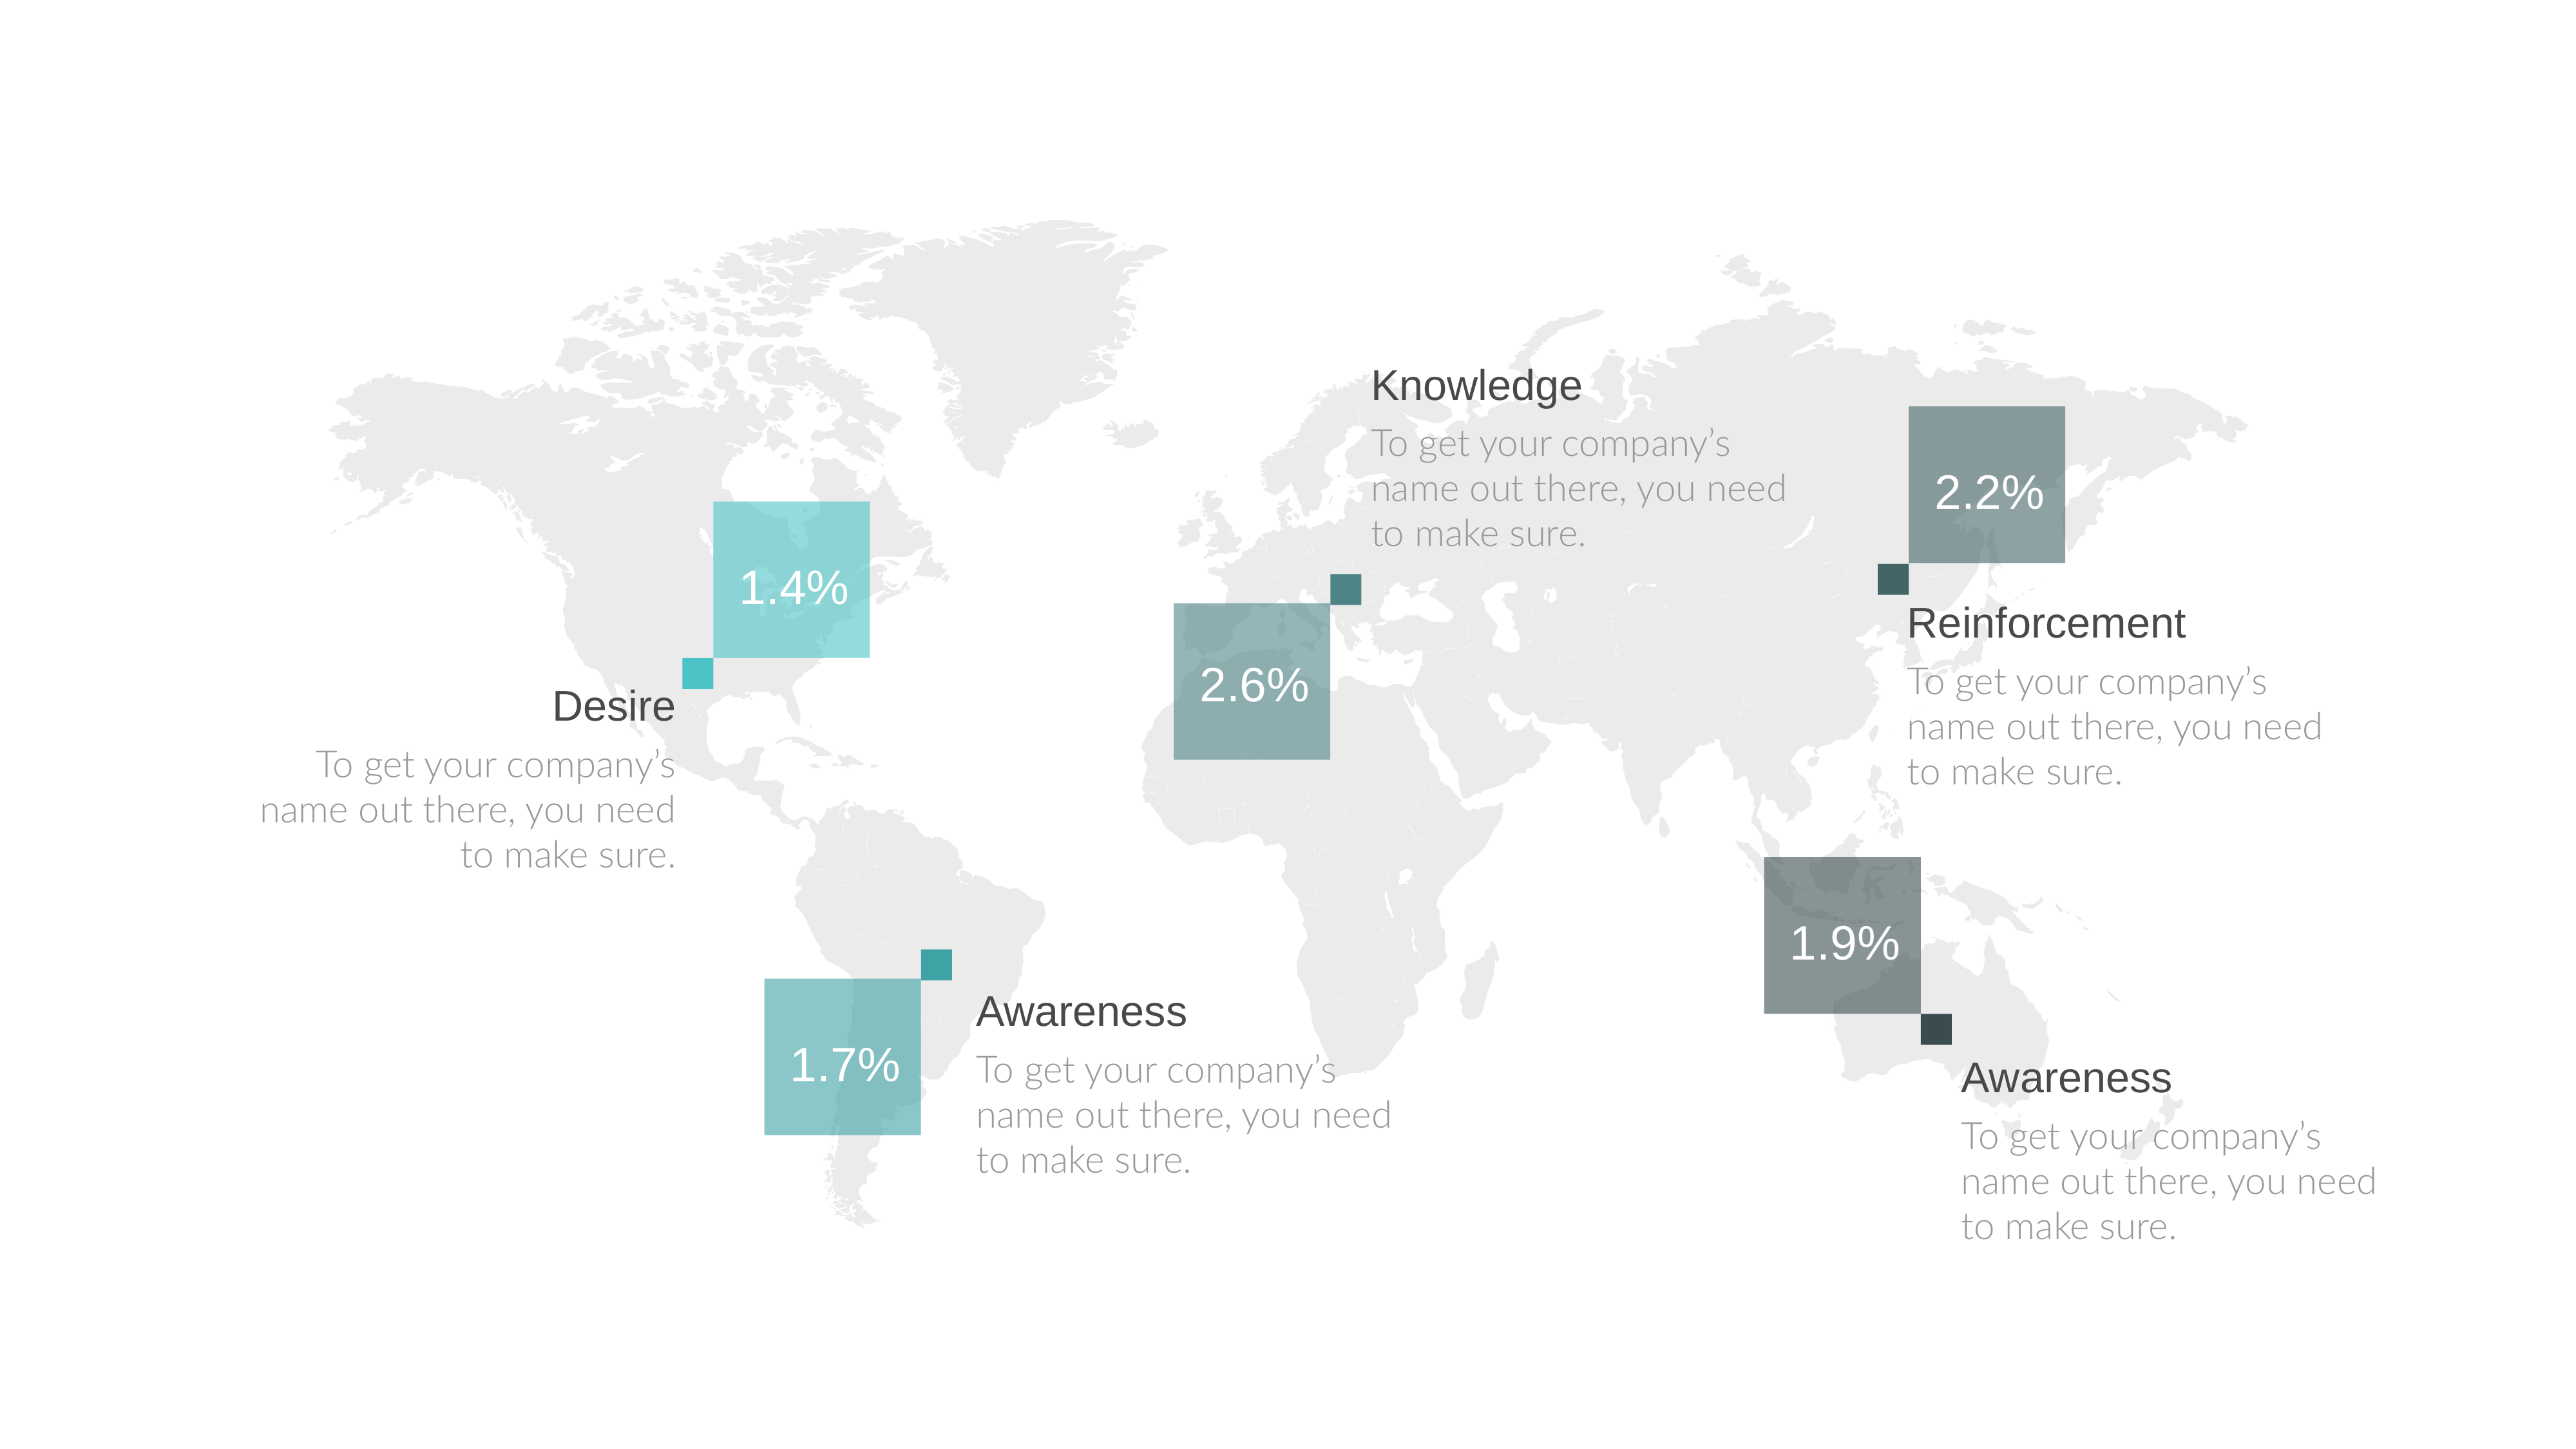

Knowledge
To get your company’s name out there, you need to make sure.

2.2%

1.4%

Reinforcement
To get your company’s name out there, you need to make sure.

2.6%

Desire
To get your company’s name out there, you need to make sure.

1.9%

Awareness
To get your company’s name out there, you need to make sure.

1.7%
Awareness
To get your company’s name out there, you need to make sure.